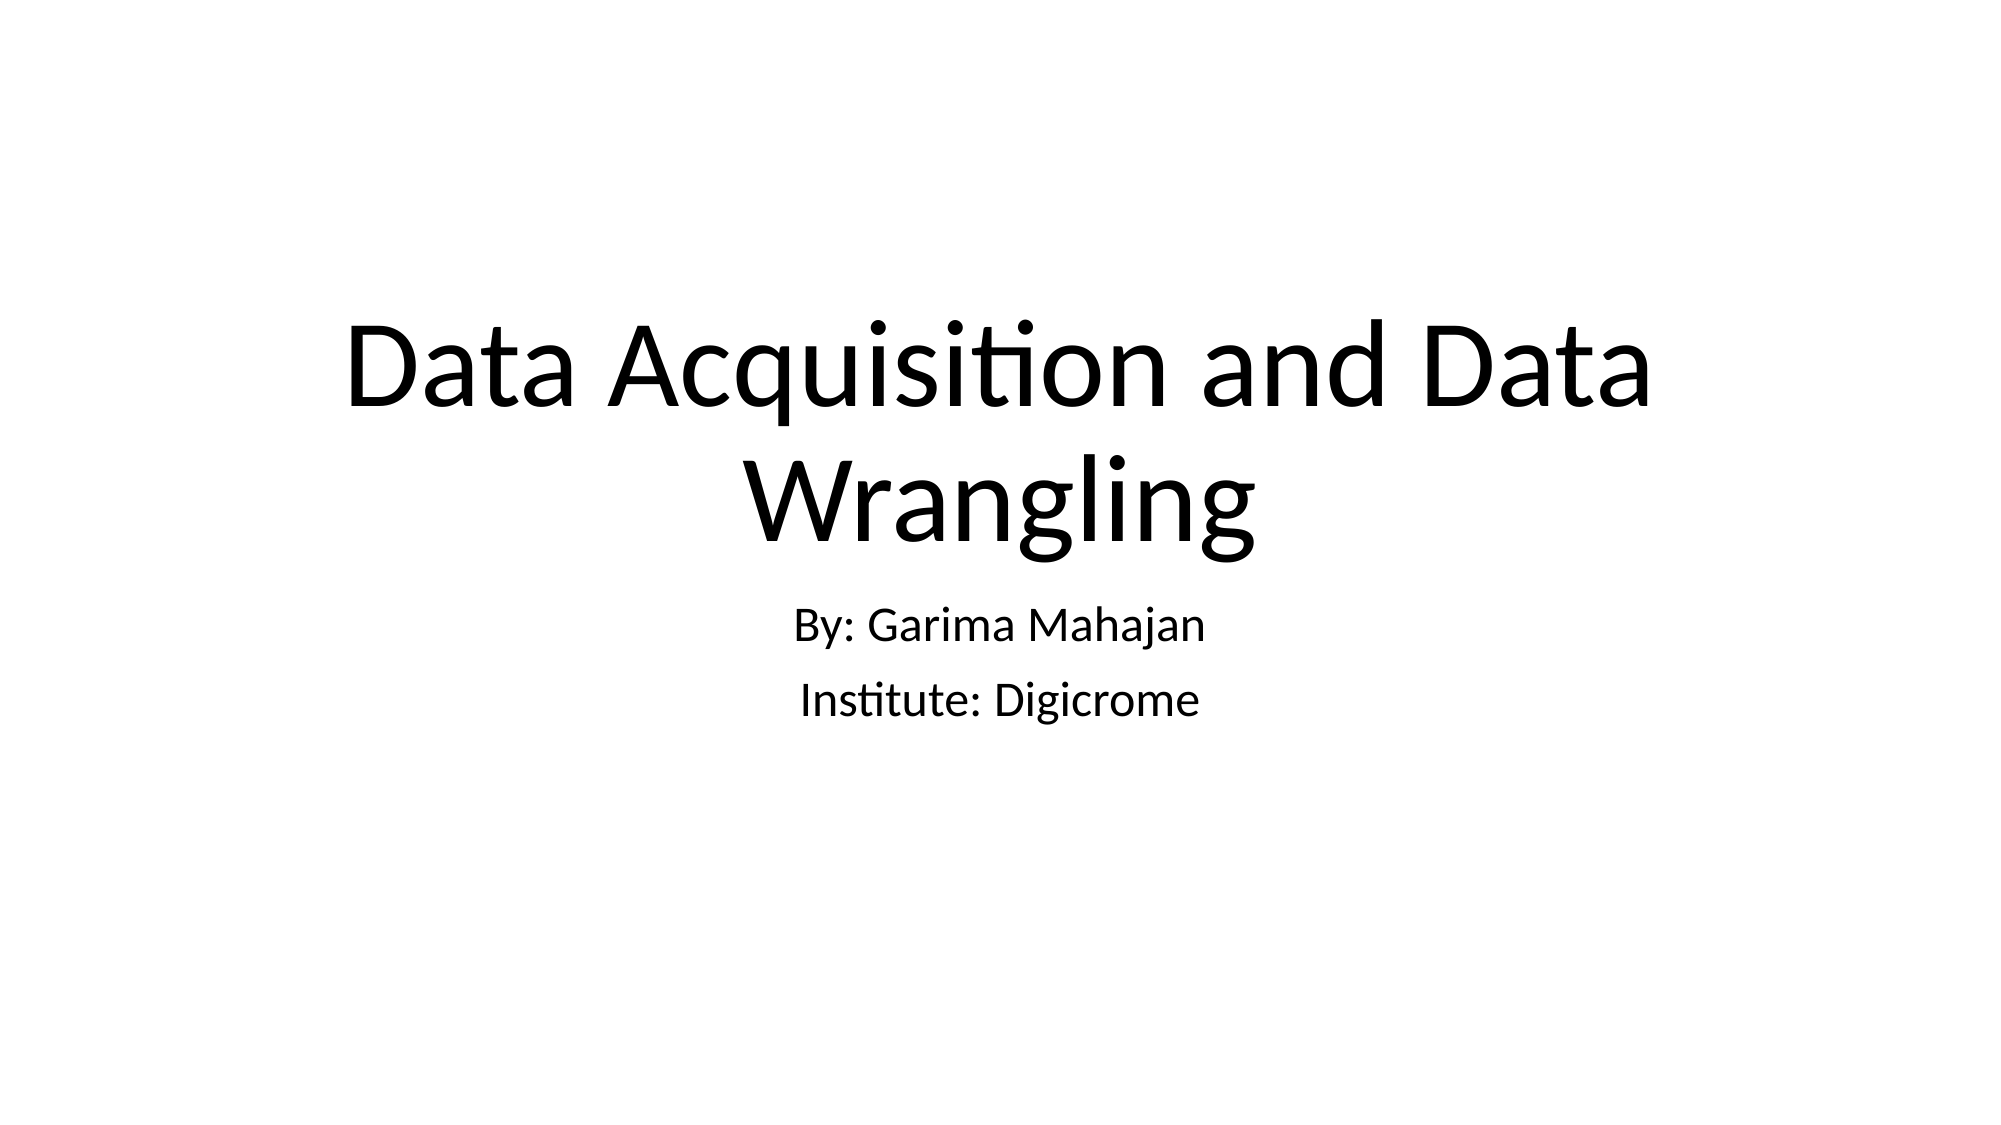

# Data Acquisition and Data Wrangling
By: Garima Mahajan
Institute: Digicrome